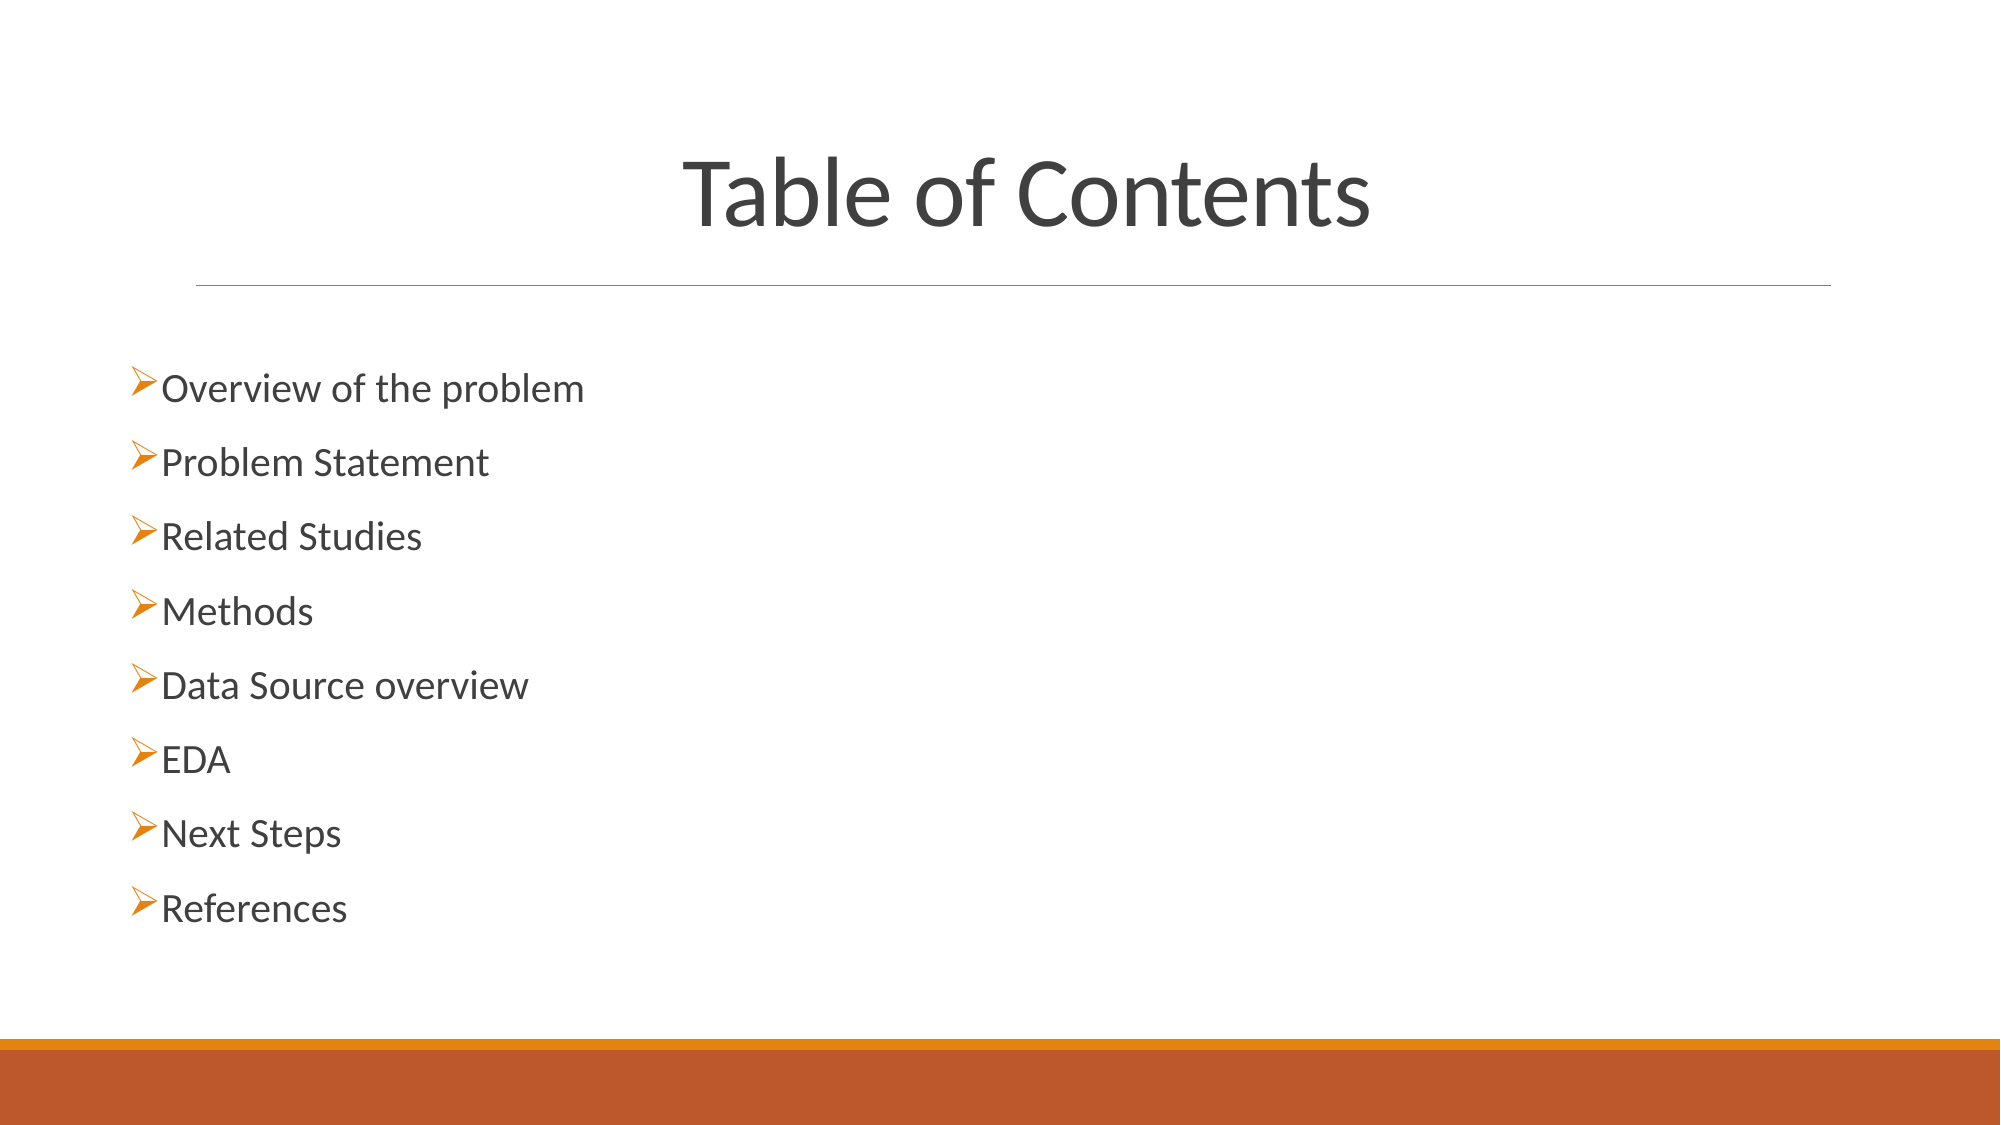

# Table of Contents
Overview of the problem
Problem Statement
Related Studies
Methods
Data Source overview
EDA
Next Steps
References